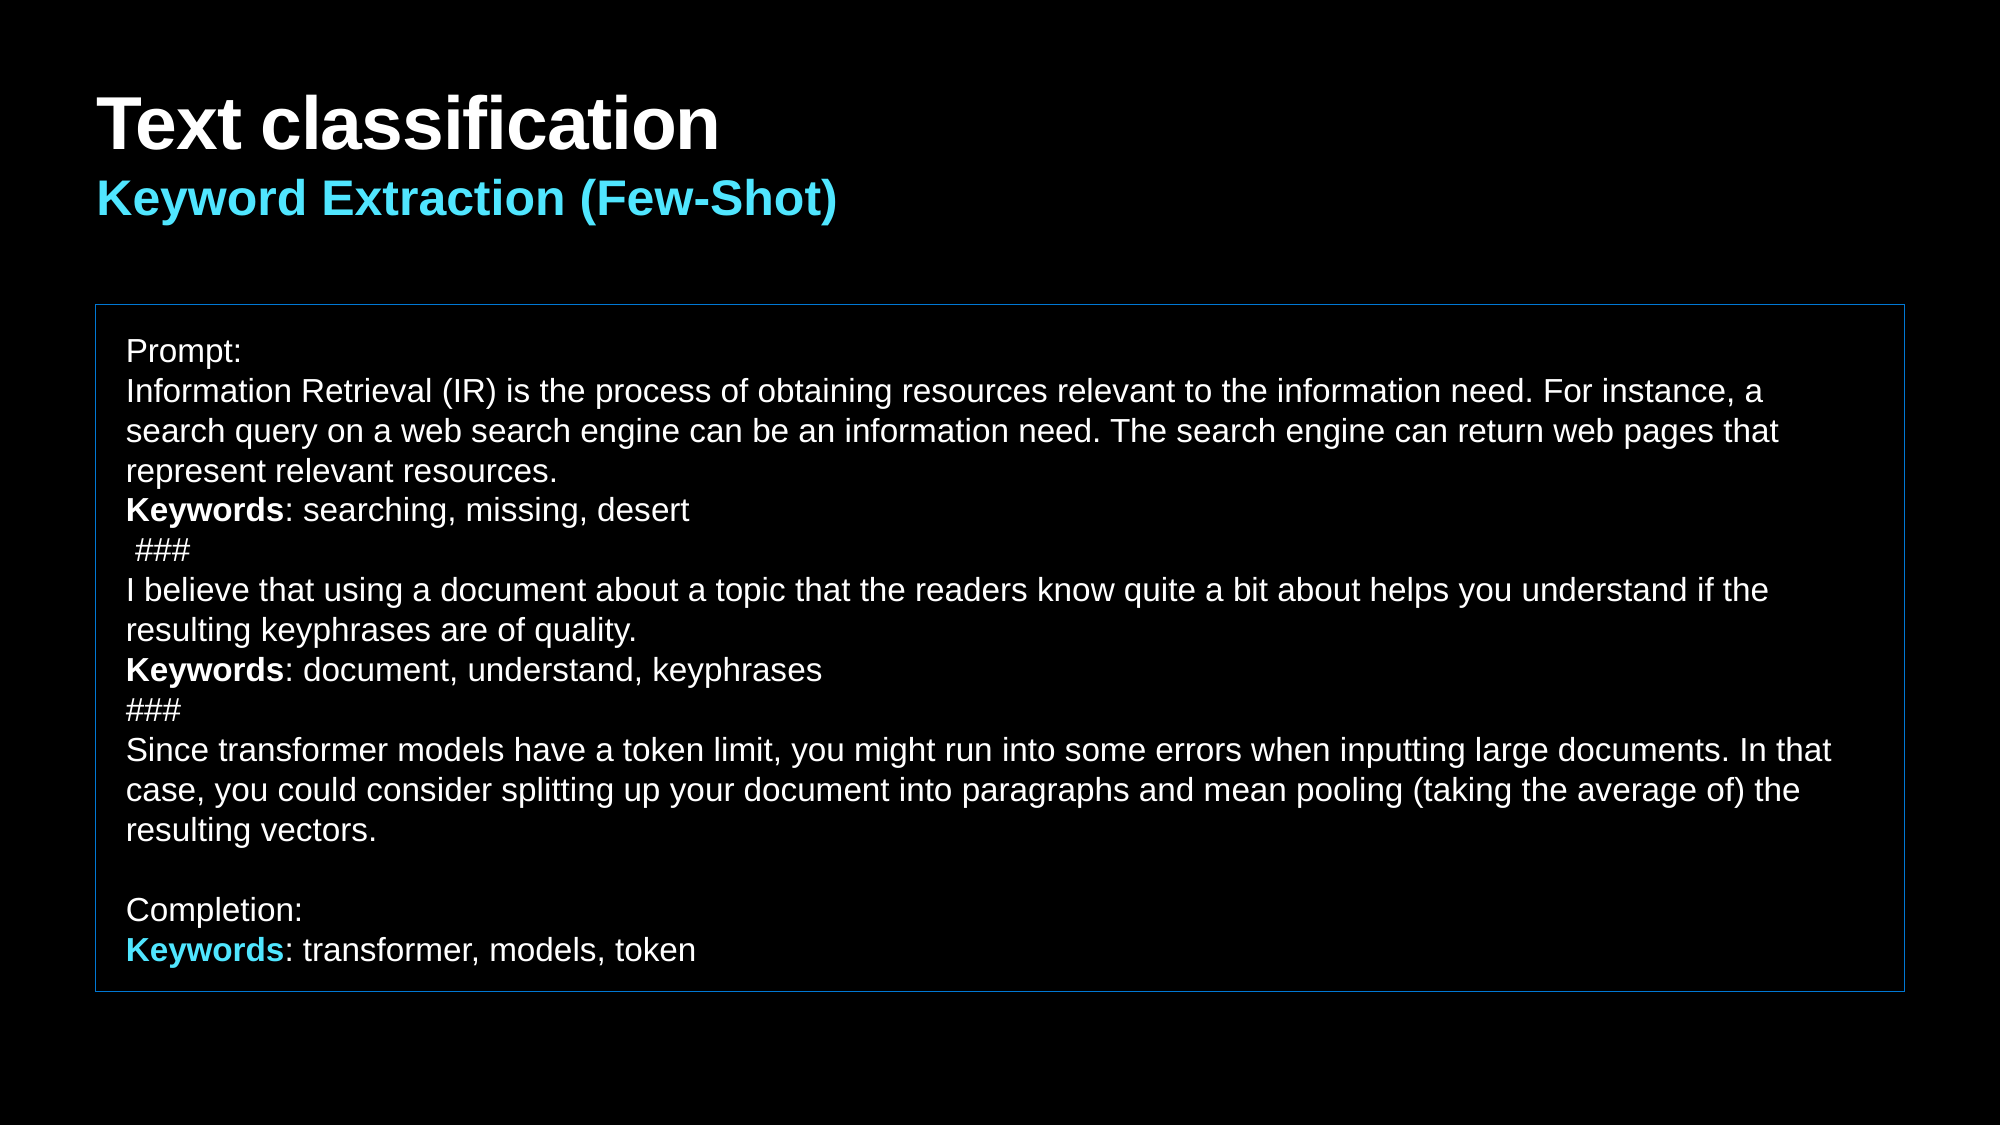

# Text classification Keyword Extraction (Few-Shot)
Prompt:
Information Retrieval (IR) is the process of obtaining resources relevant to the information need. For instance, a search query on a web search engine can be an information need. The search engine can return web pages that represent relevant resources.
Keywords: searching, missing, desert
 ###
I believe that using a document about a topic that the readers know quite a bit about helps you understand if the resulting keyphrases are of quality.
Keywords: document, understand, keyphrases
###
Since transformer models have a token limit, you might run into some errors when inputting large documents. In that case, you could consider splitting up your document into paragraphs and mean pooling (taking the average of) the resulting vectors.

Completion:
Keywords: transformer, models, token